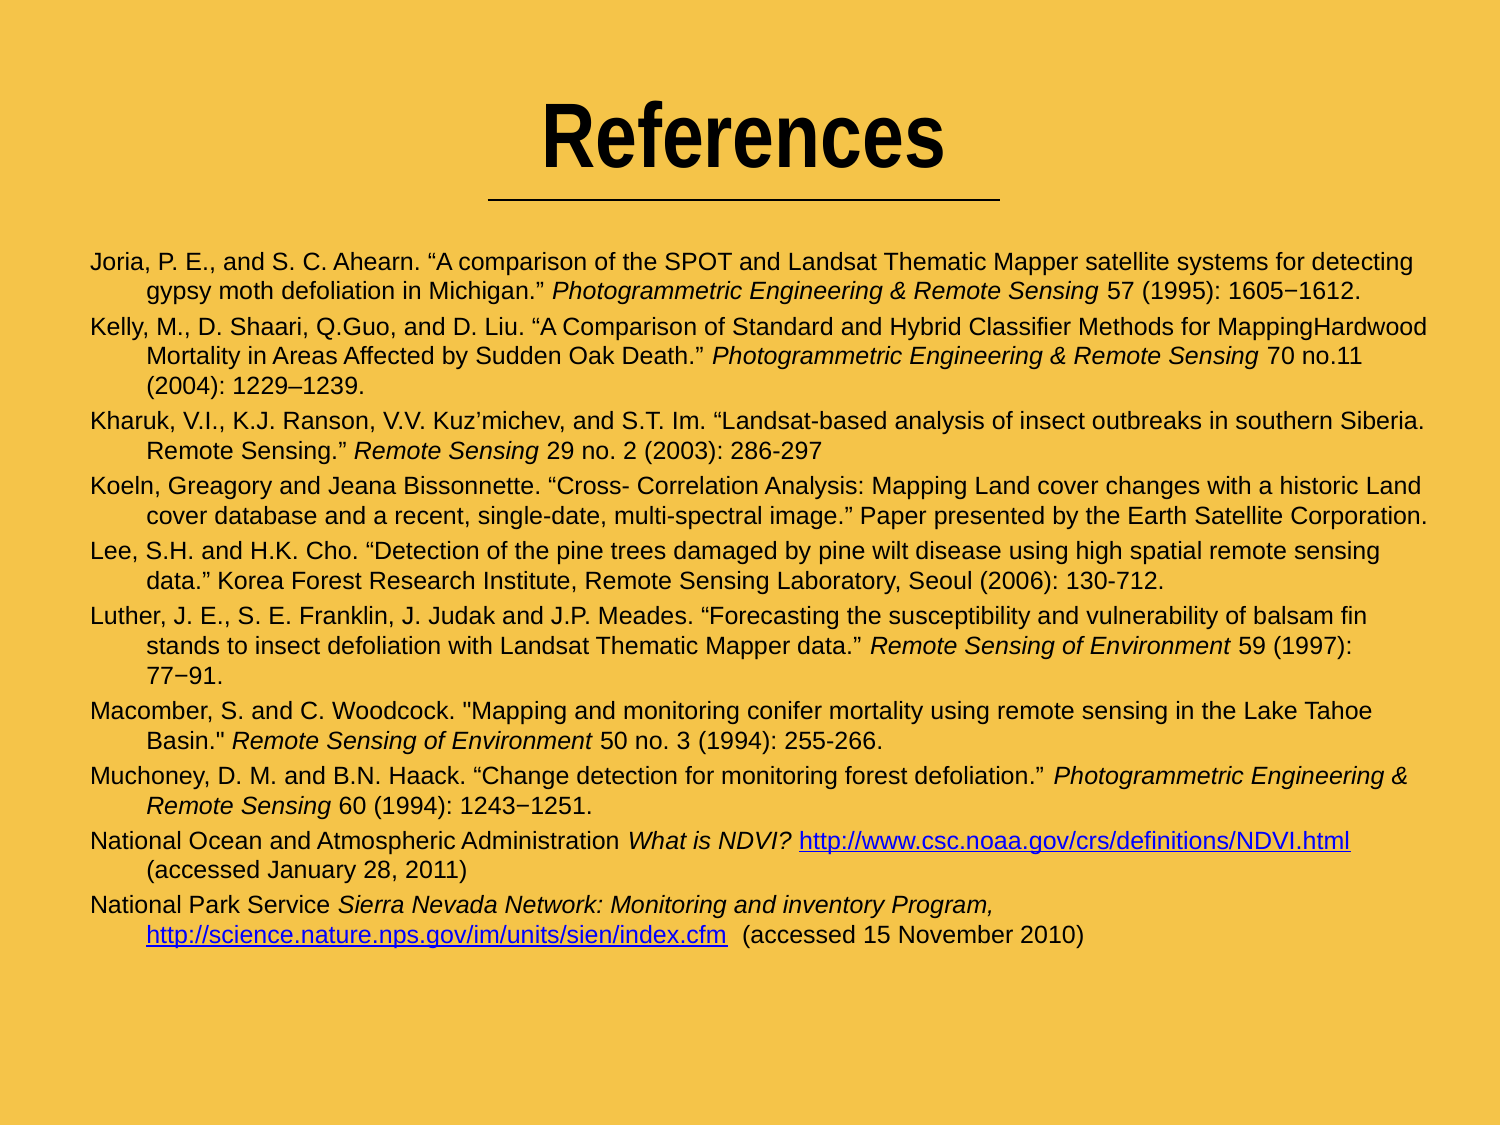

# References
Joria, P. E., and S. C. Ahearn. “A comparison of the SPOT and Landsat Thematic Mapper satellite systems for detecting gypsy moth defoliation in Michigan.” Photogrammetric Engineering & Remote Sensing 57 (1995): 1605−1612.
Kelly, M., D. Shaari, Q.Guo, and D. Liu. “A Comparison of Standard and Hybrid Classifier Methods for MappingHardwood Mortality in Areas Affected by Sudden Oak Death.” Photogrammetric Engineering & Remote Sensing 70 no.11 (2004): 1229–1239.
Kharuk, V.I., K.J. Ranson, V.V. Kuz’michev, and S.T. Im. “Landsat-based analysis of insect outbreaks in southern Siberia. Remote Sensing.” Remote Sensing 29 no. 2 (2003): 286-297
Koeln, Greagory and Jeana Bissonnette. “Cross- Correlation Analysis: Mapping Land cover changes with a historic Land cover database and a recent, single-date, multi-spectral image.” Paper presented by the Earth Satellite Corporation.
Lee, S.H. and H.K. Cho. “Detection of the pine trees damaged by pine wilt disease using high spatial remote sensing data.” Korea Forest Research Institute, Remote Sensing Laboratory, Seoul (2006): 130-712.
Luther, J. E., S. E. Franklin, J. Judak and J.P. Meades. “Forecasting the susceptibility and vulnerability of balsam ﬁn stands to insect defoliation with Landsat Thematic Mapper data.” Remote Sensing of Environment 59 (1997): 77−91.
Macomber, S. and C. Woodcock. "Mapping and monitoring conifer mortality using remote sensing in the Lake Tahoe Basin." Remote Sensing of Environment 50 no. 3 (1994): 255-266.
Muchoney, D. M. and B.N. Haack. “Change detection for monitoring forest defoliation.” Photogrammetric Engineering & Remote Sensing 60 (1994): 1243−1251.
National Ocean and Atmospheric Administration What is NDVI? http://www.csc.noaa.gov/crs/definitions/NDVI.html (accessed January 28, 2011)
National Park Service Sierra Nevada Network: Monitoring and inventory Program, http://science.nature.nps.gov/im/units/sien/index.cfm  (accessed 15 November 2010)